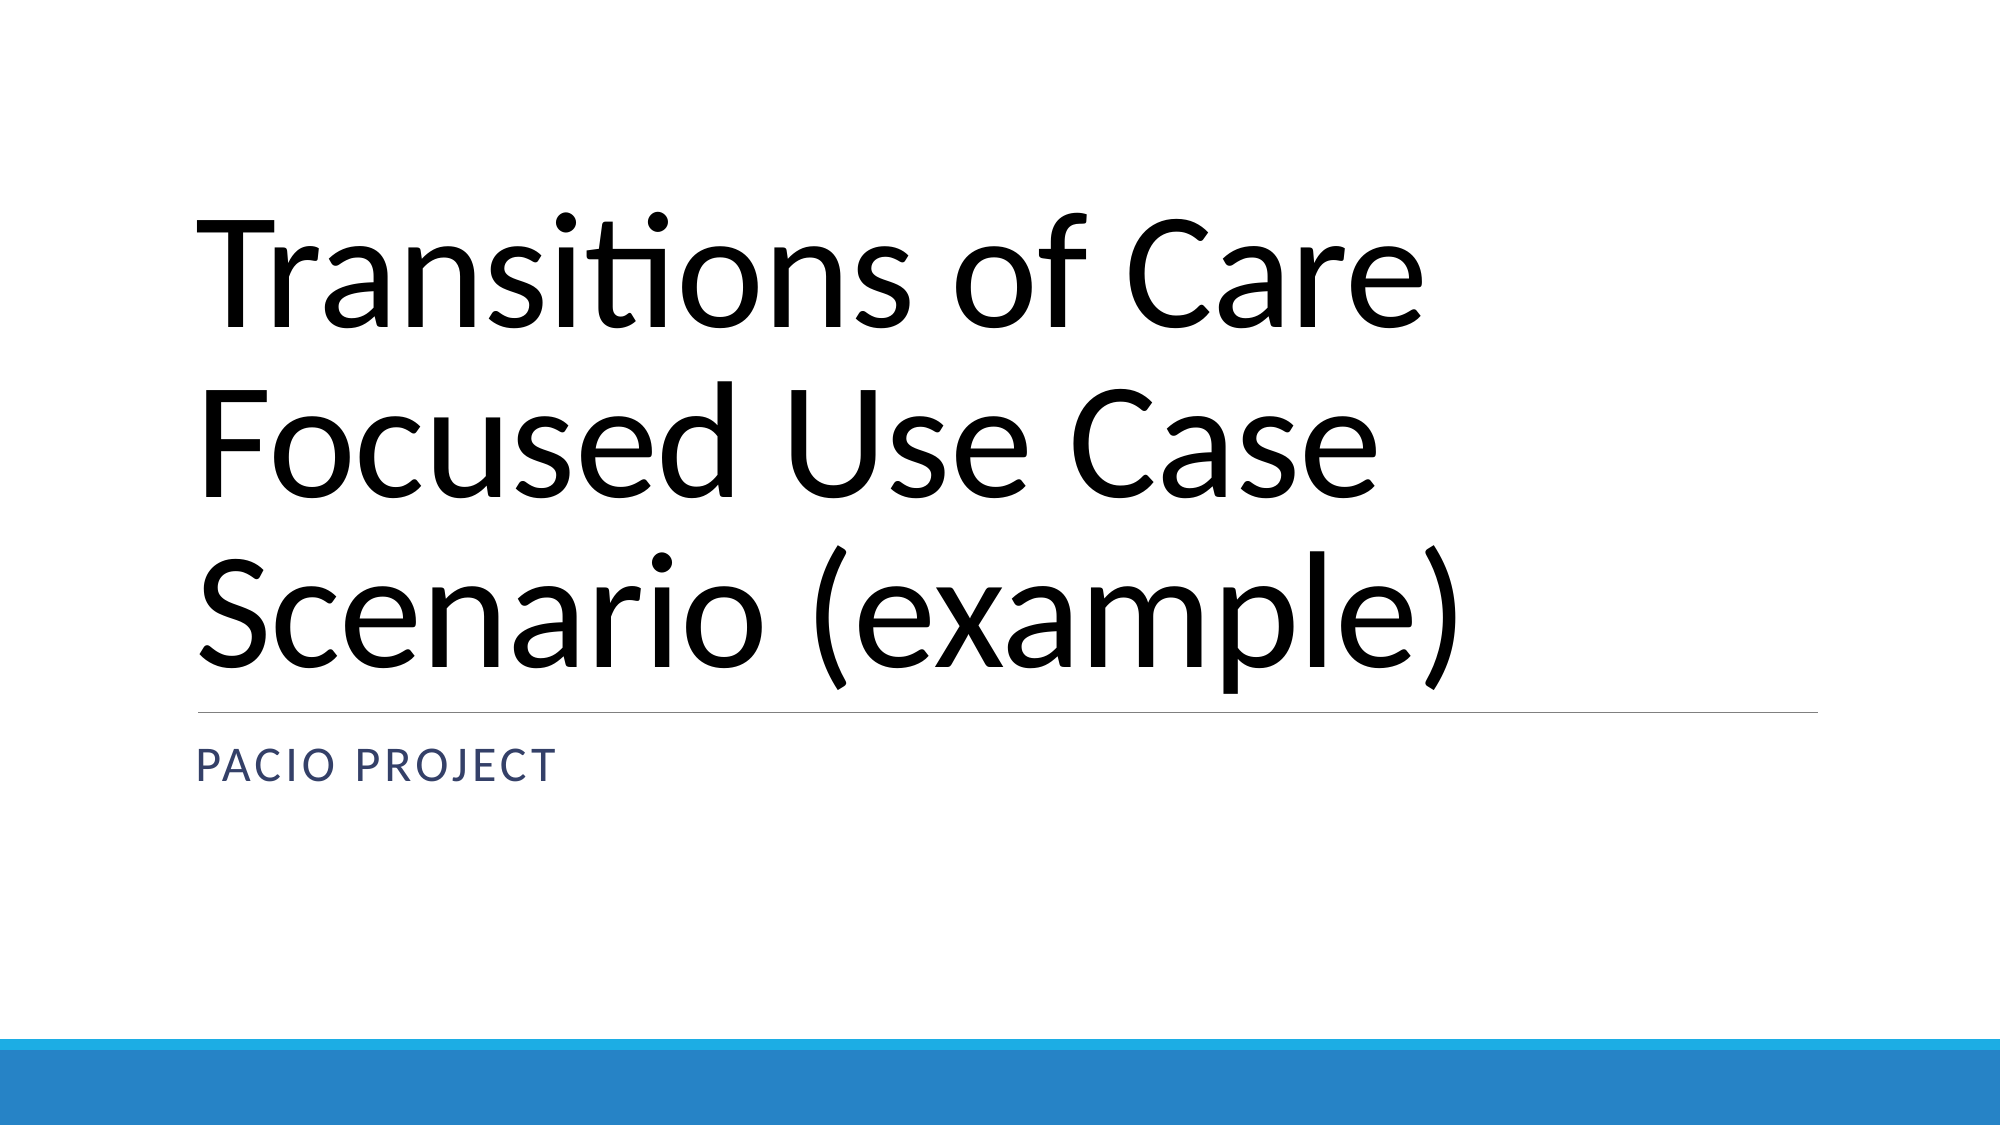

# Transitions of Care Focused Use Case Scenario (example)
Pacio project